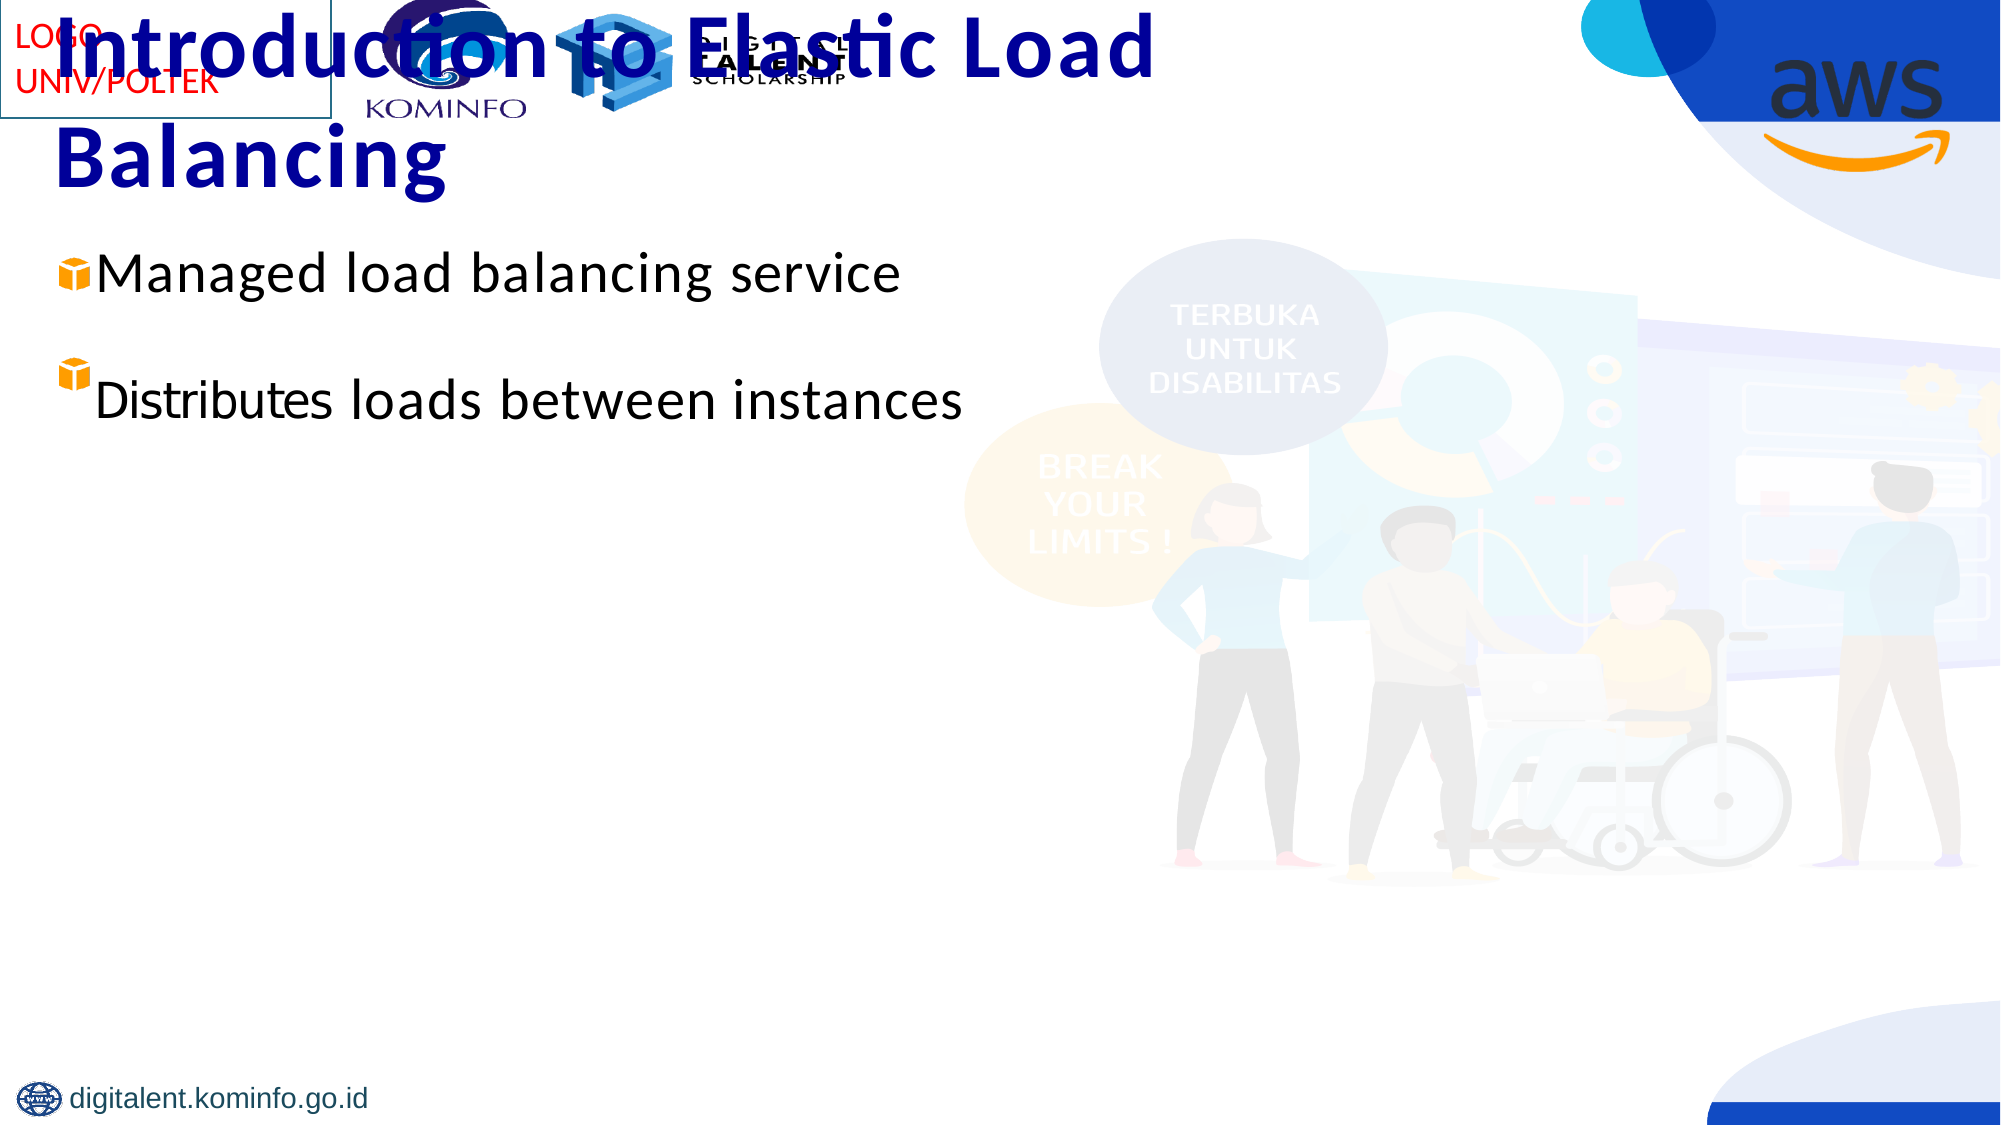

# Introduction to Elastic Load Balancing

Managed load balancing service
Distributes loads between instances